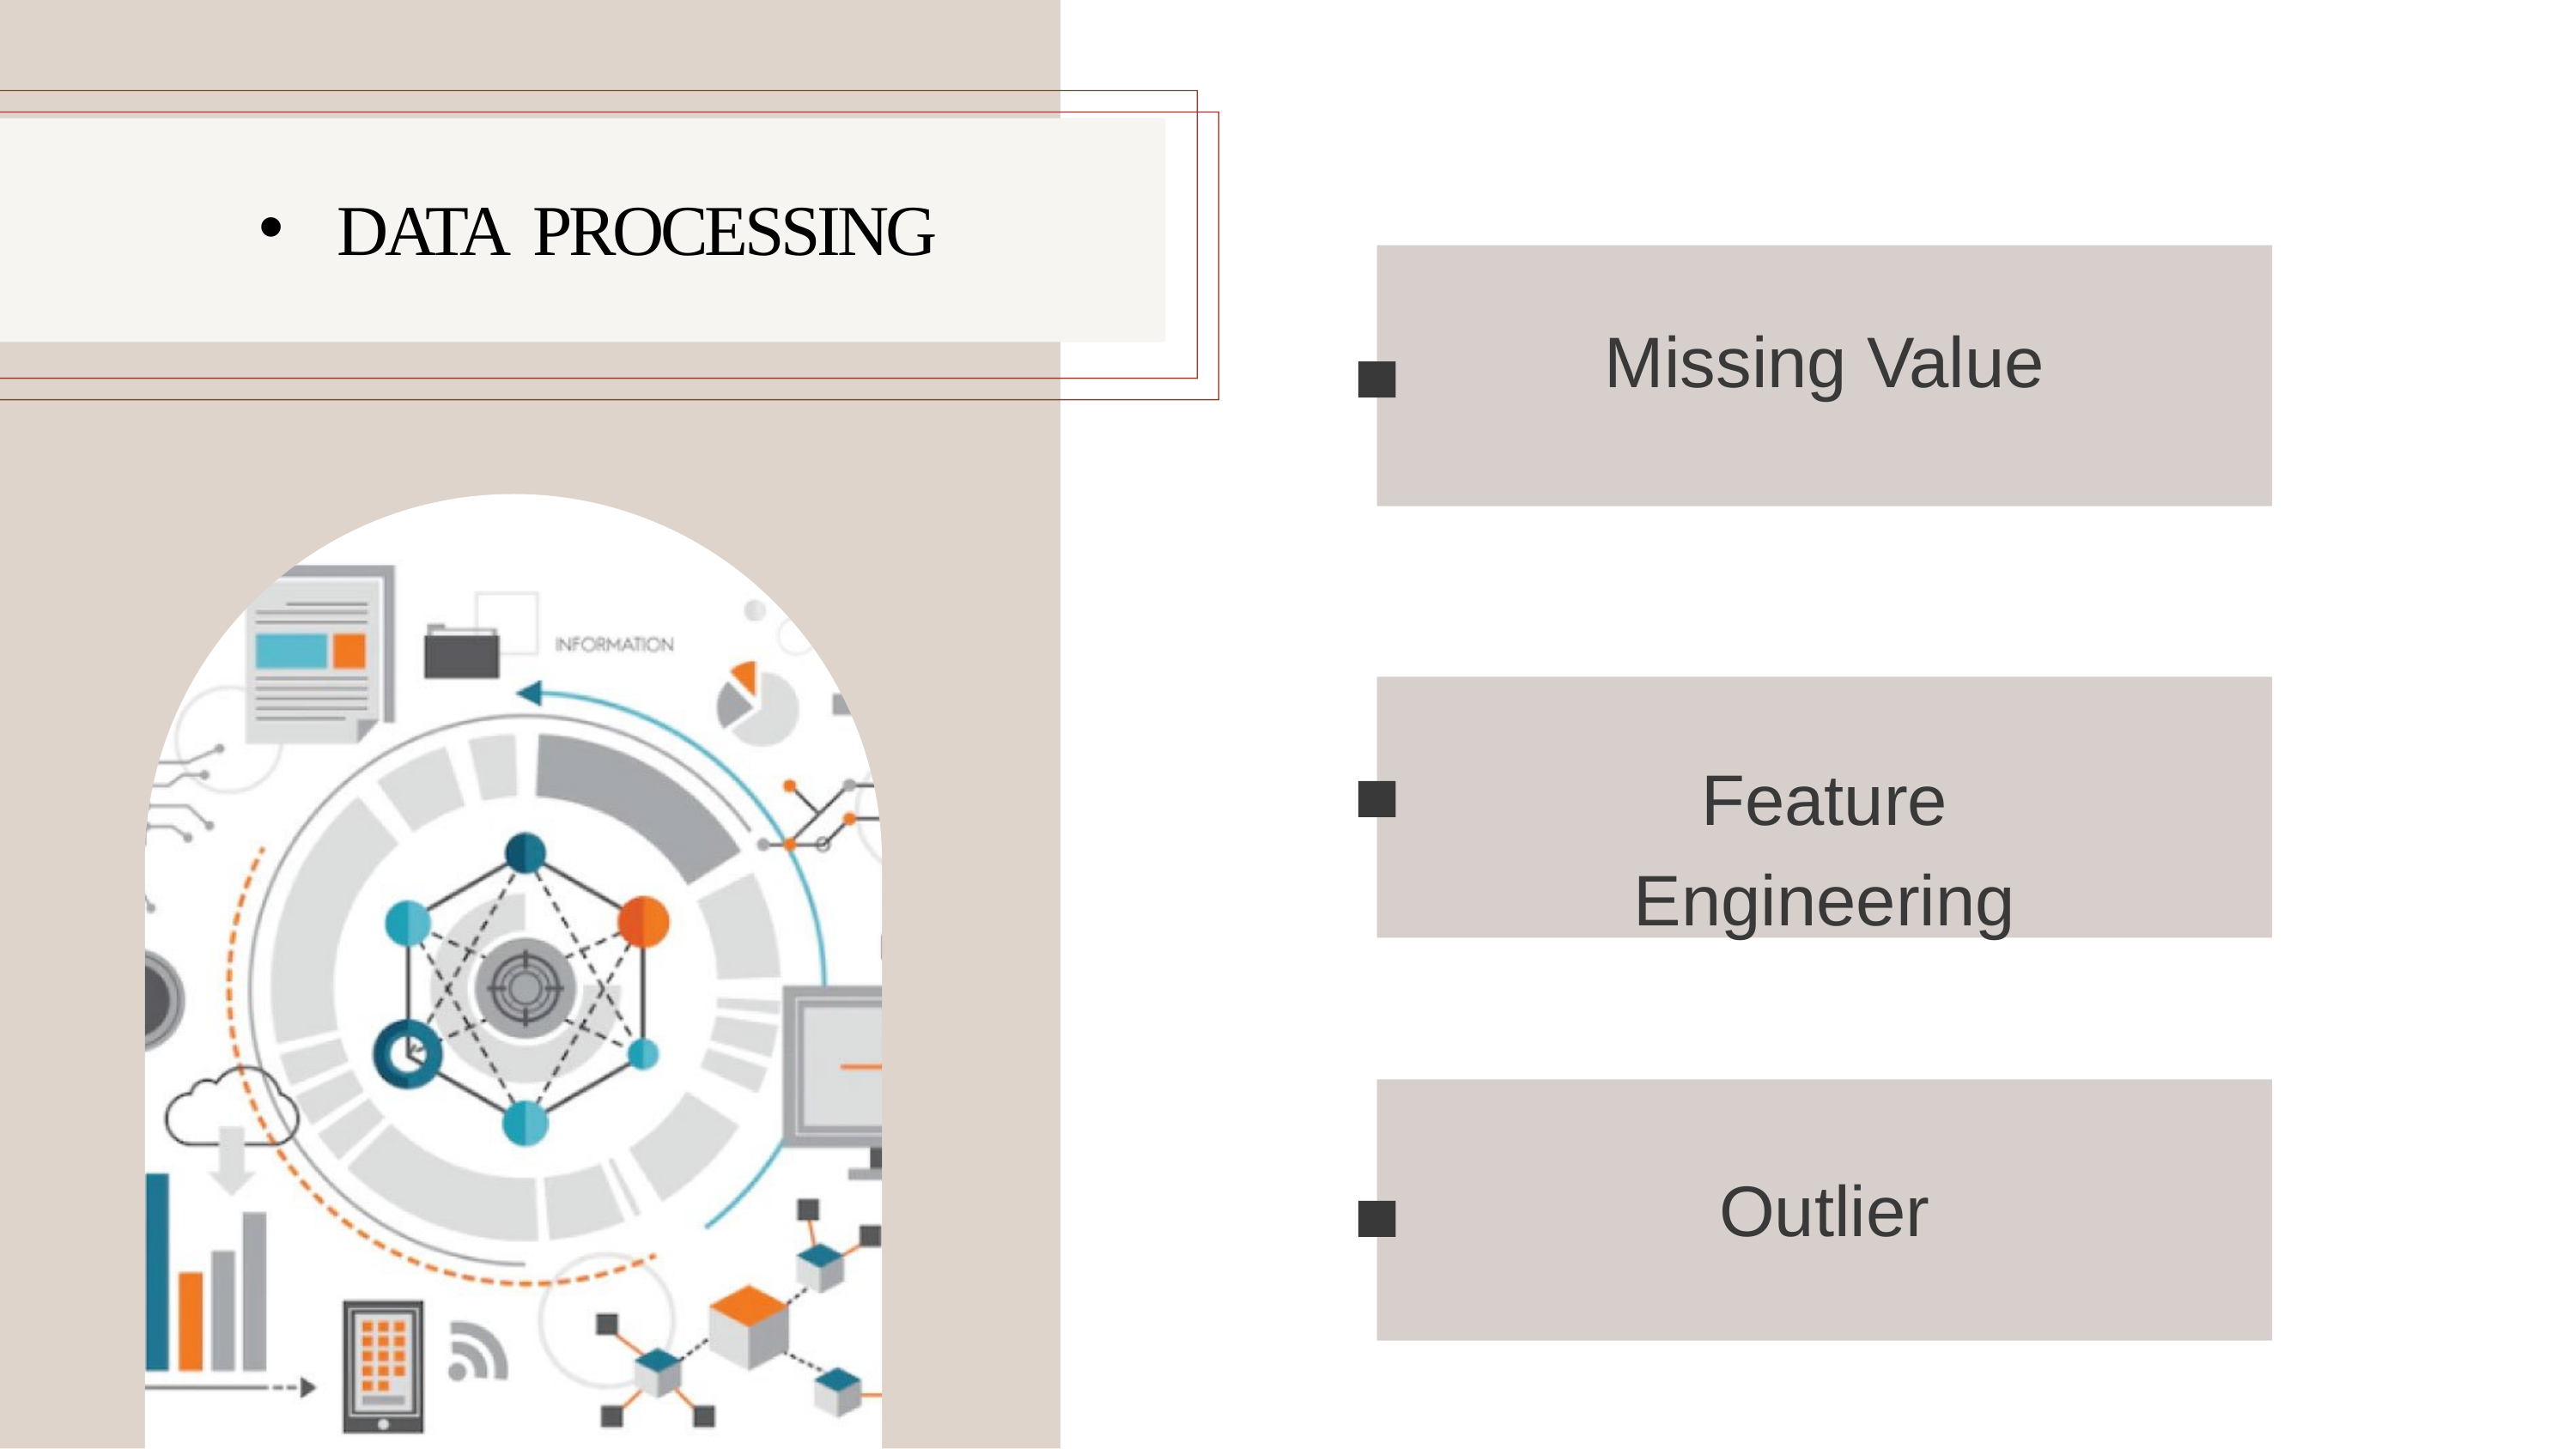

DATA  PROCESSING

Missing Value

Feature Engineering

Outlier